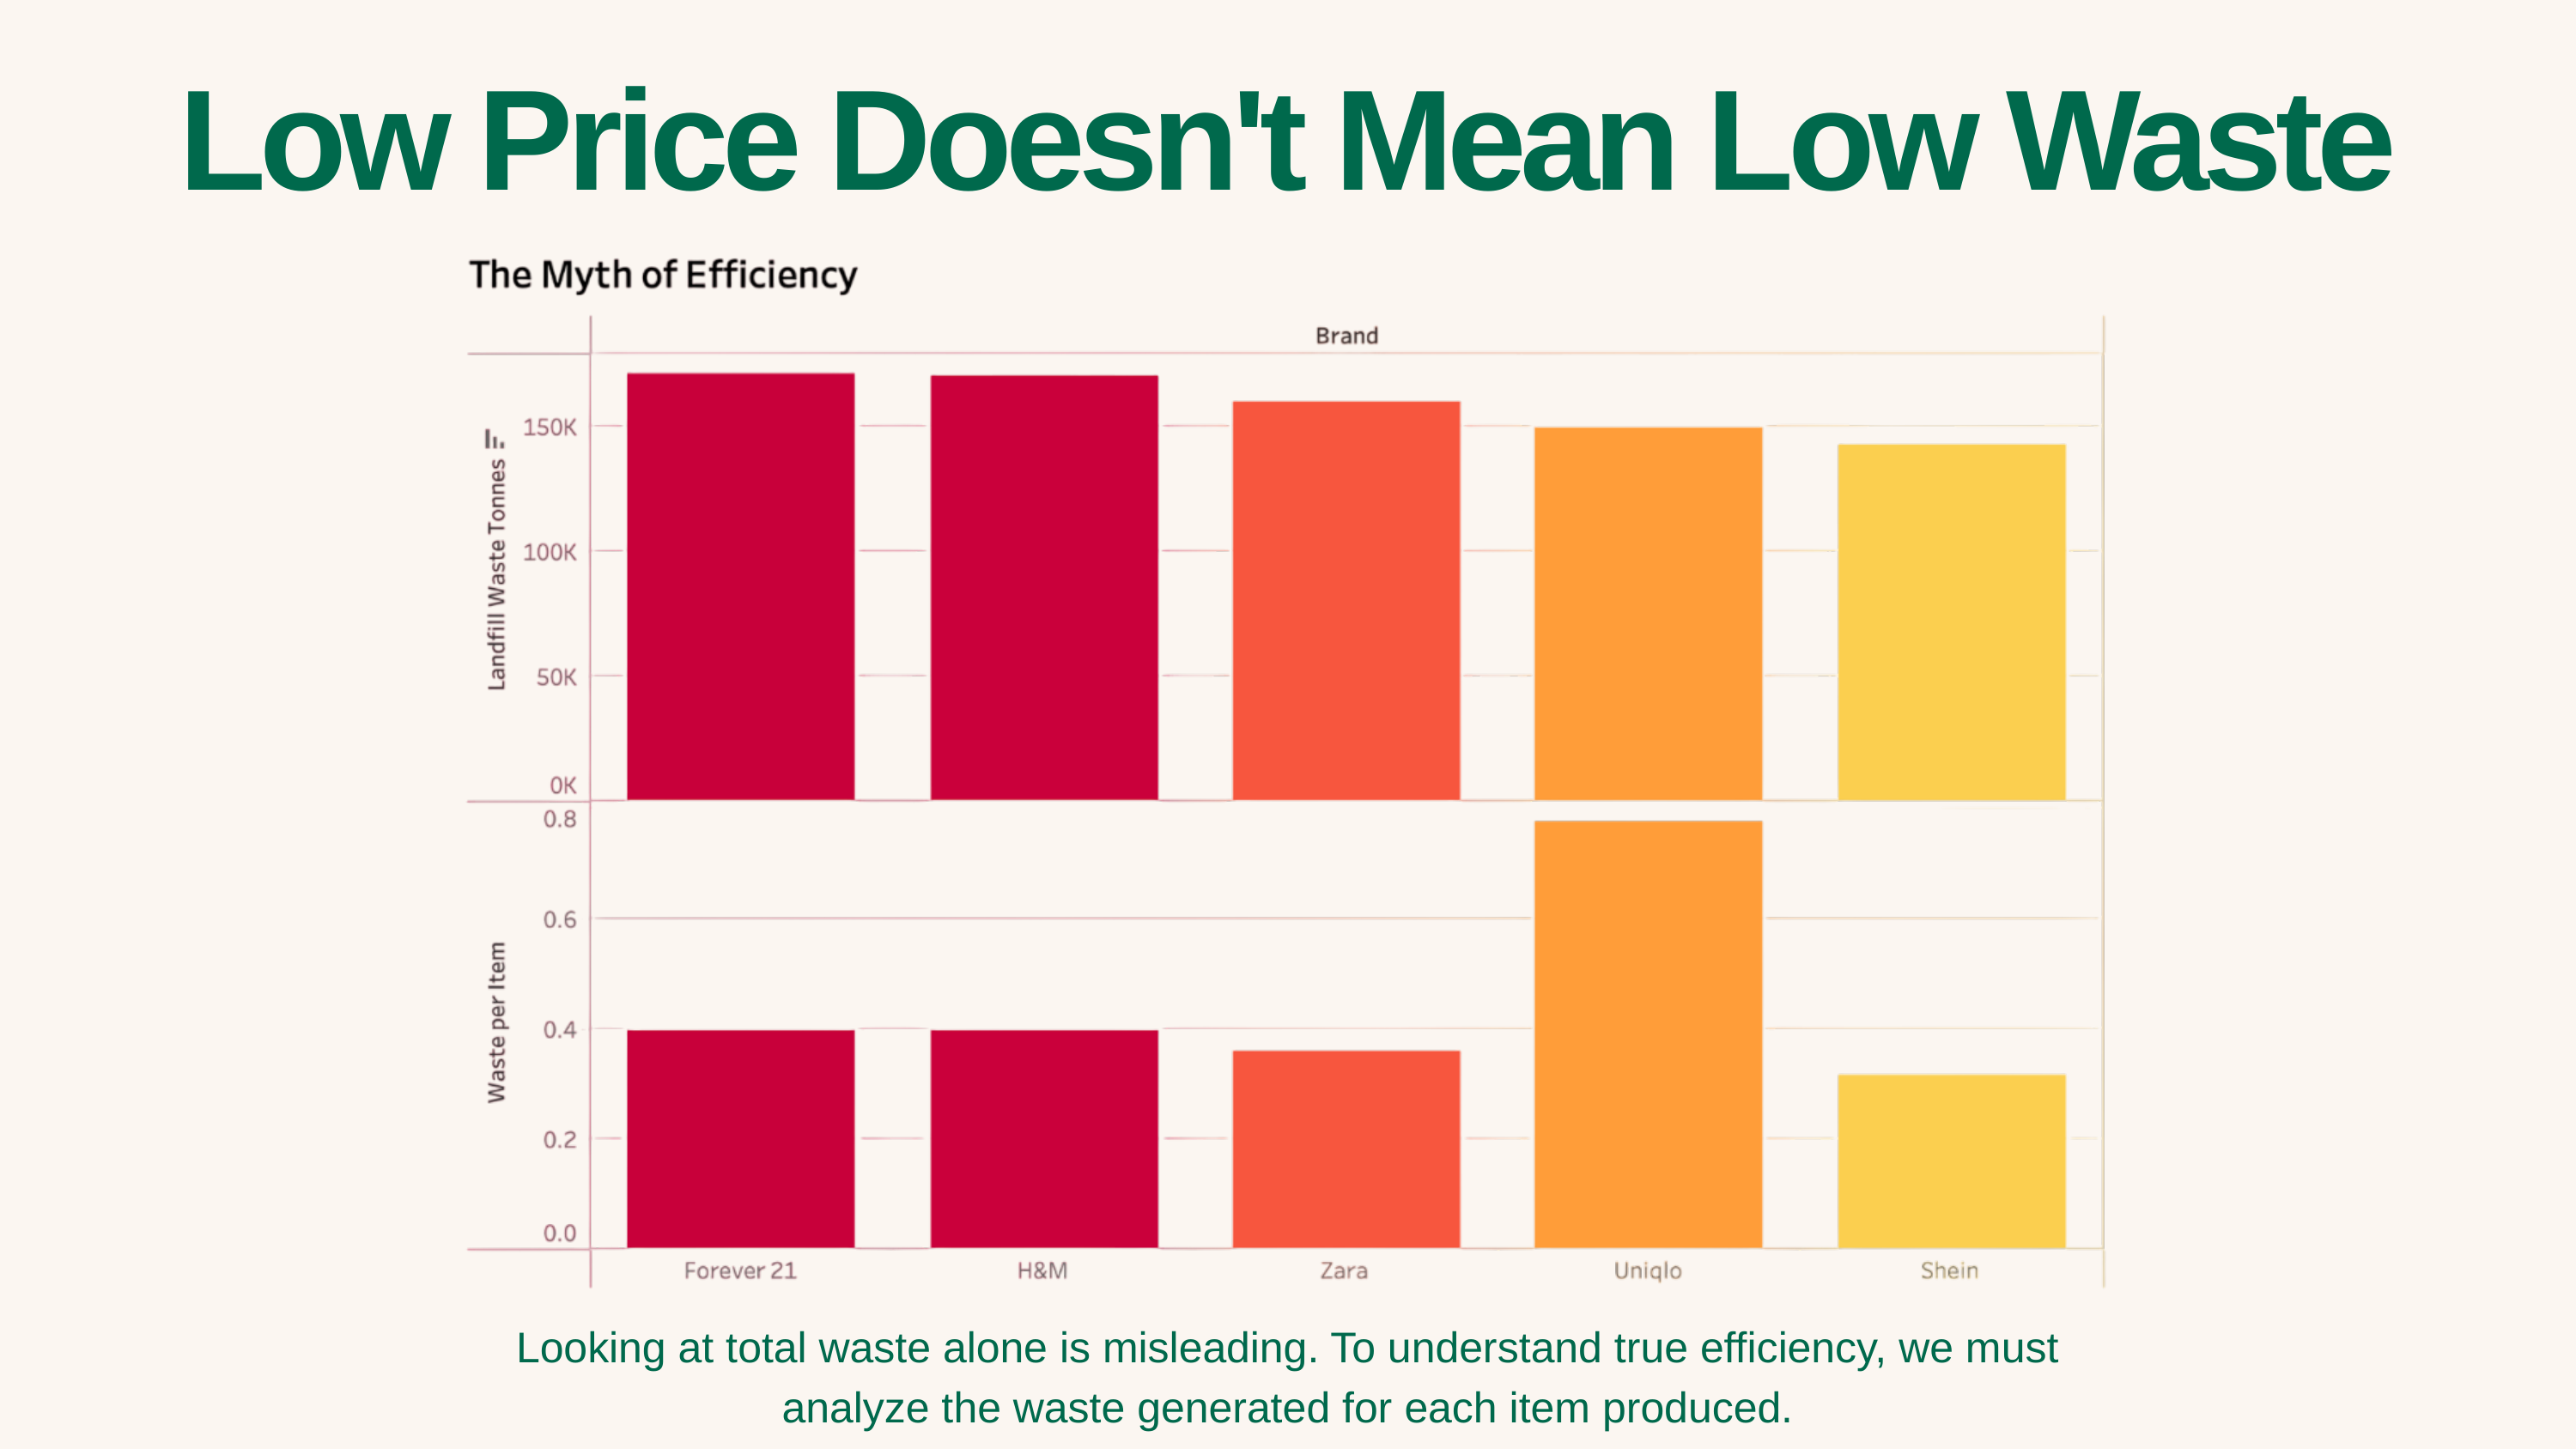

Low Price Doesn't Mean Low Waste

Looking at total waste alone is misleading. To understand true efficiency, we must analyze the waste generated for each item produced.